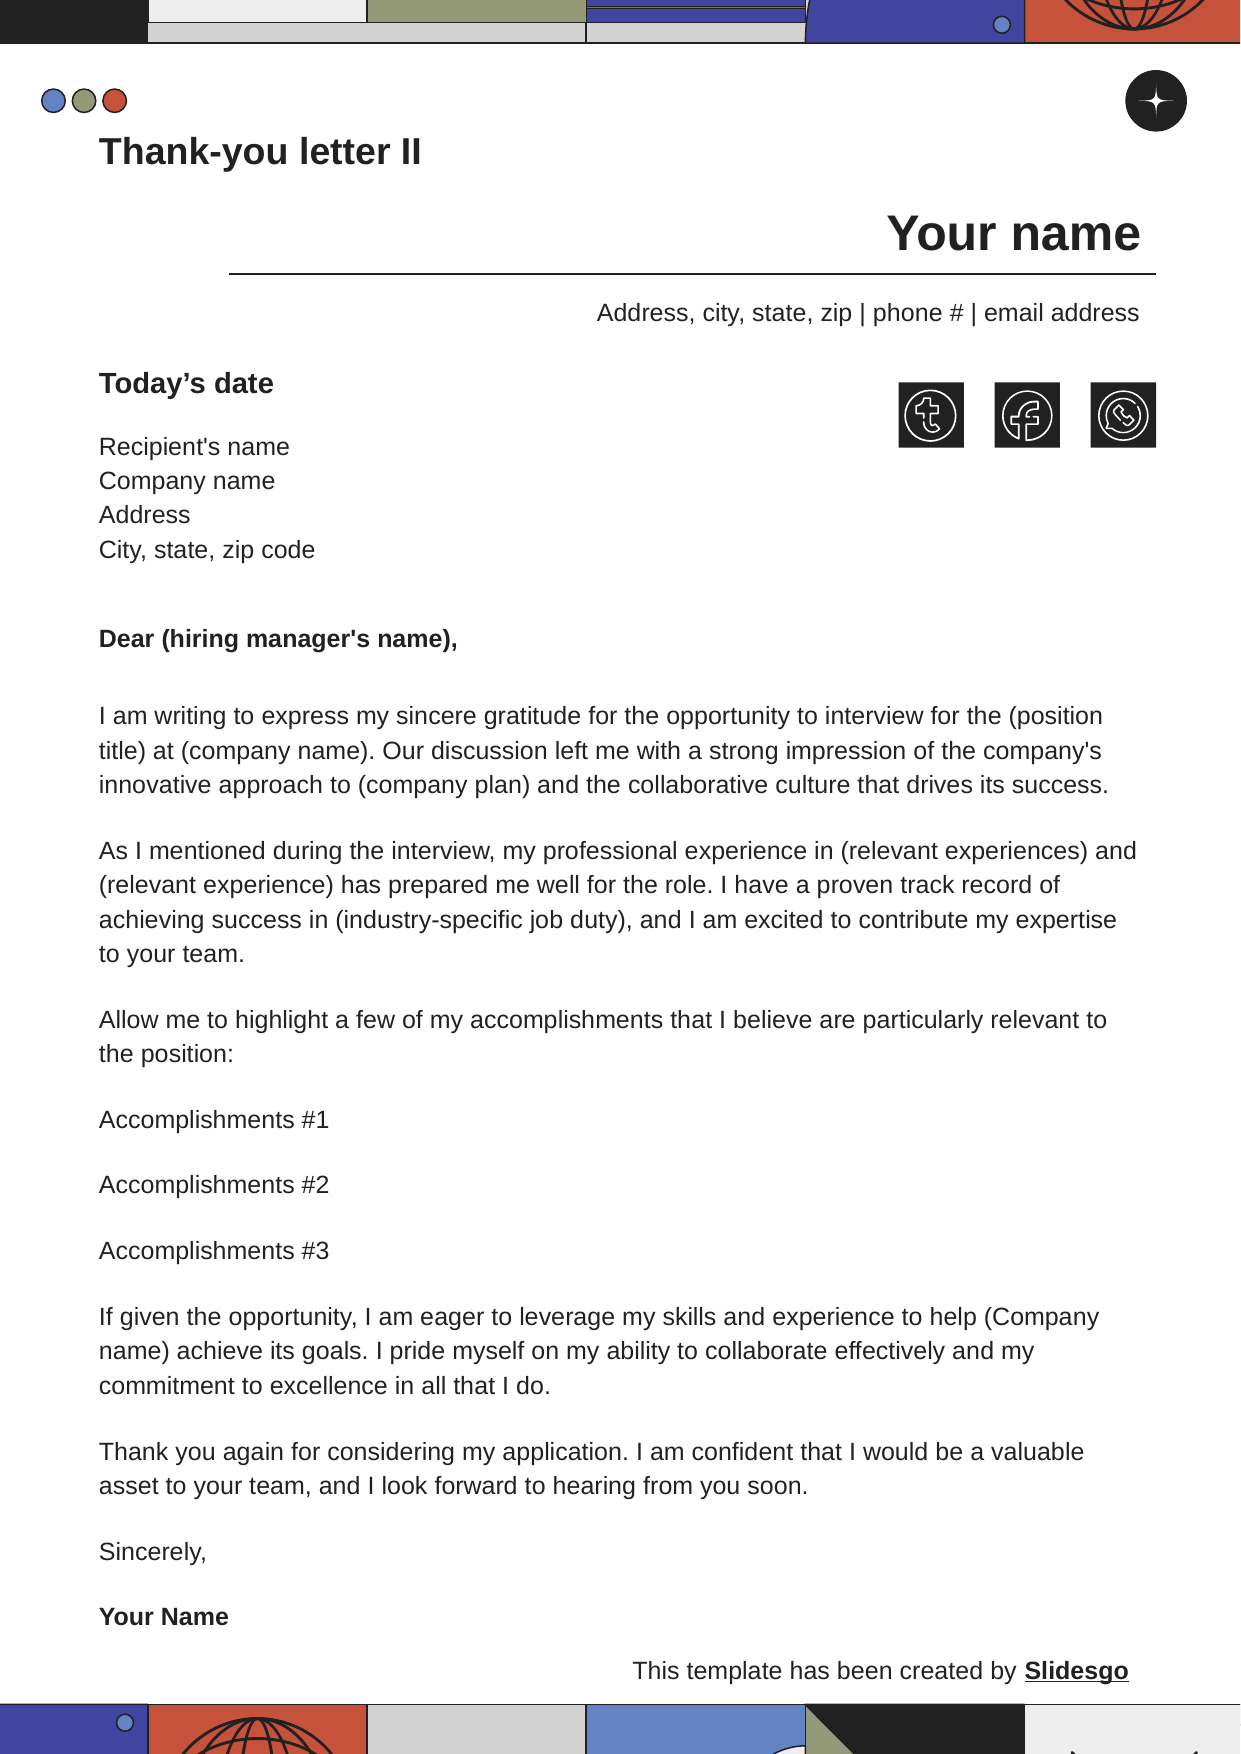

Thank-you letter II
# Your name
Address, city, state, zip | phone # | email address
Today’s date

Recipient's name
Company name
Address
City, state, zip code
Dear (hiring manager's name),
I am writing to express my sincere gratitude for the opportunity to interview for the (position title) at (company name). Our discussion left me with a strong impression of the company's innovative approach to (company plan) and the collaborative culture that drives its success.
As I mentioned during the interview, my professional experience in (relevant experiences) and (relevant experience) has prepared me well for the role. I have a proven track record of achieving success in (industry-specific job duty), and I am excited to contribute my expertise to your team.
Allow me to highlight a few of my accomplishments that I believe are particularly relevant to the position:
Accomplishments #1
Accomplishments #2
Accomplishments #3
If given the opportunity, I am eager to leverage my skills and experience to help (Company name) achieve its goals. I pride myself on my ability to collaborate effectively and my commitment to excellence in all that I do.
Thank you again for considering my application. I am confident that I would be a valuable asset to your team, and I look forward to hearing from you soon.
Sincerely,
Your Name
This template has been created by Slidesgo